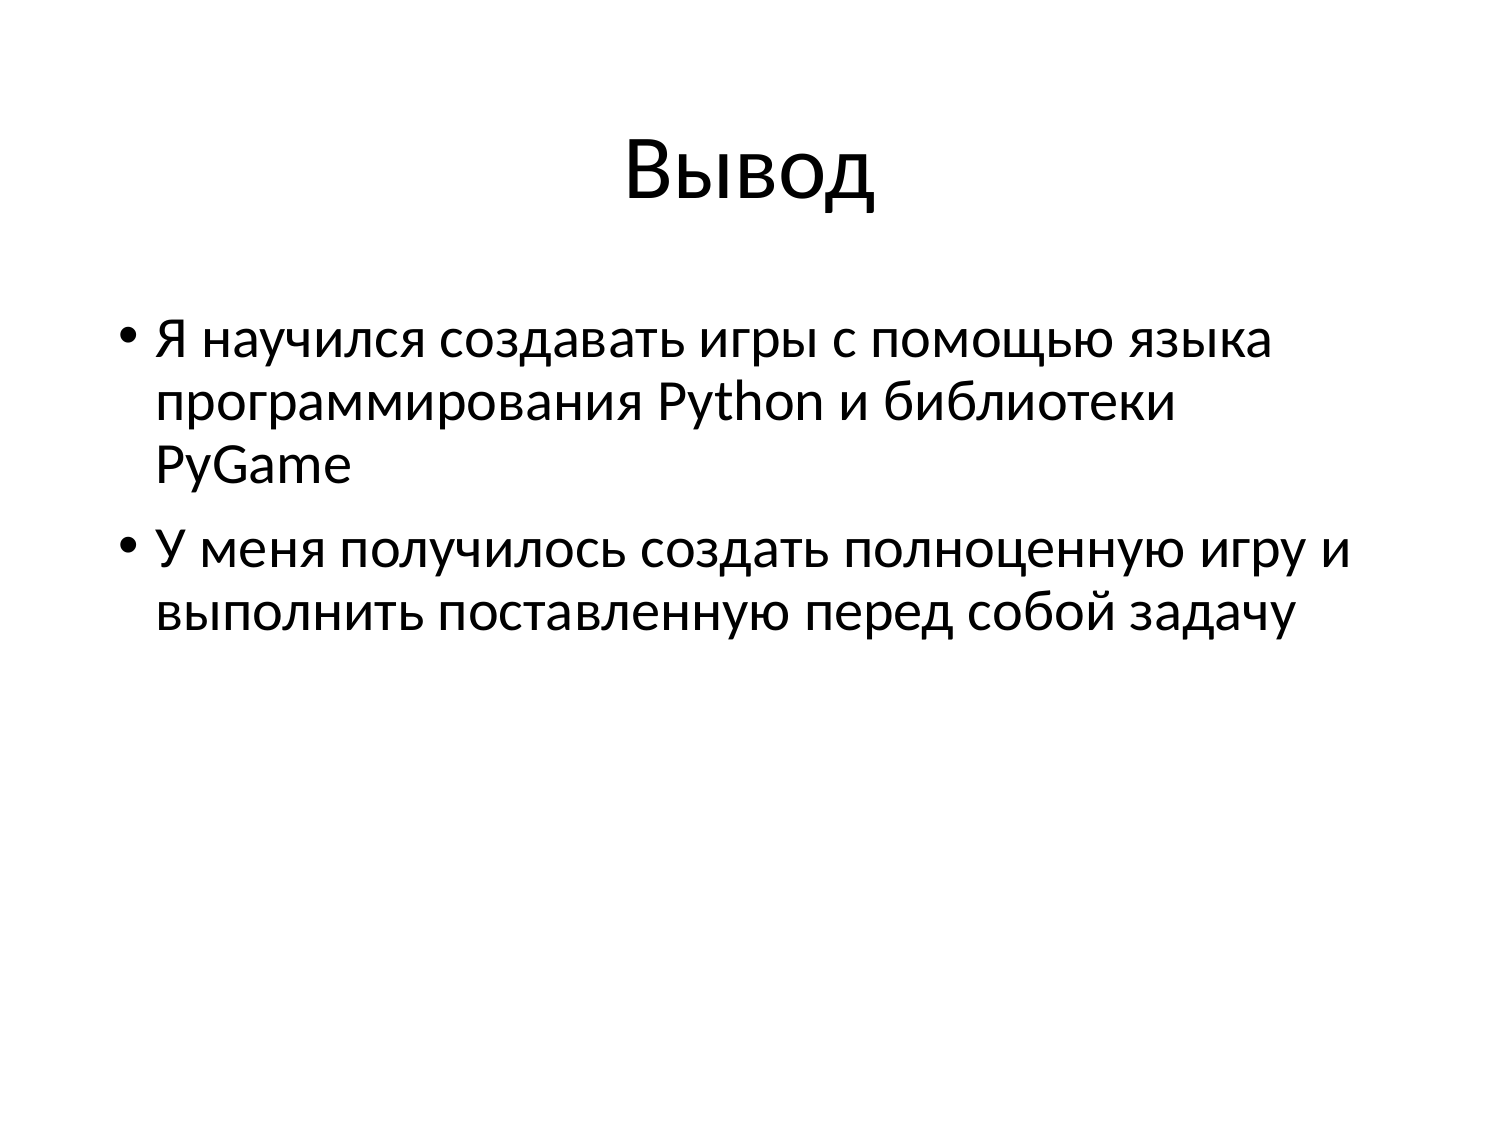

# Вывод
Я научился создавать игры с помощью языка программирования Python и библиотеки PyGame
У меня получилось создать полноценную игру и выполнить поставленную перед собой задачу